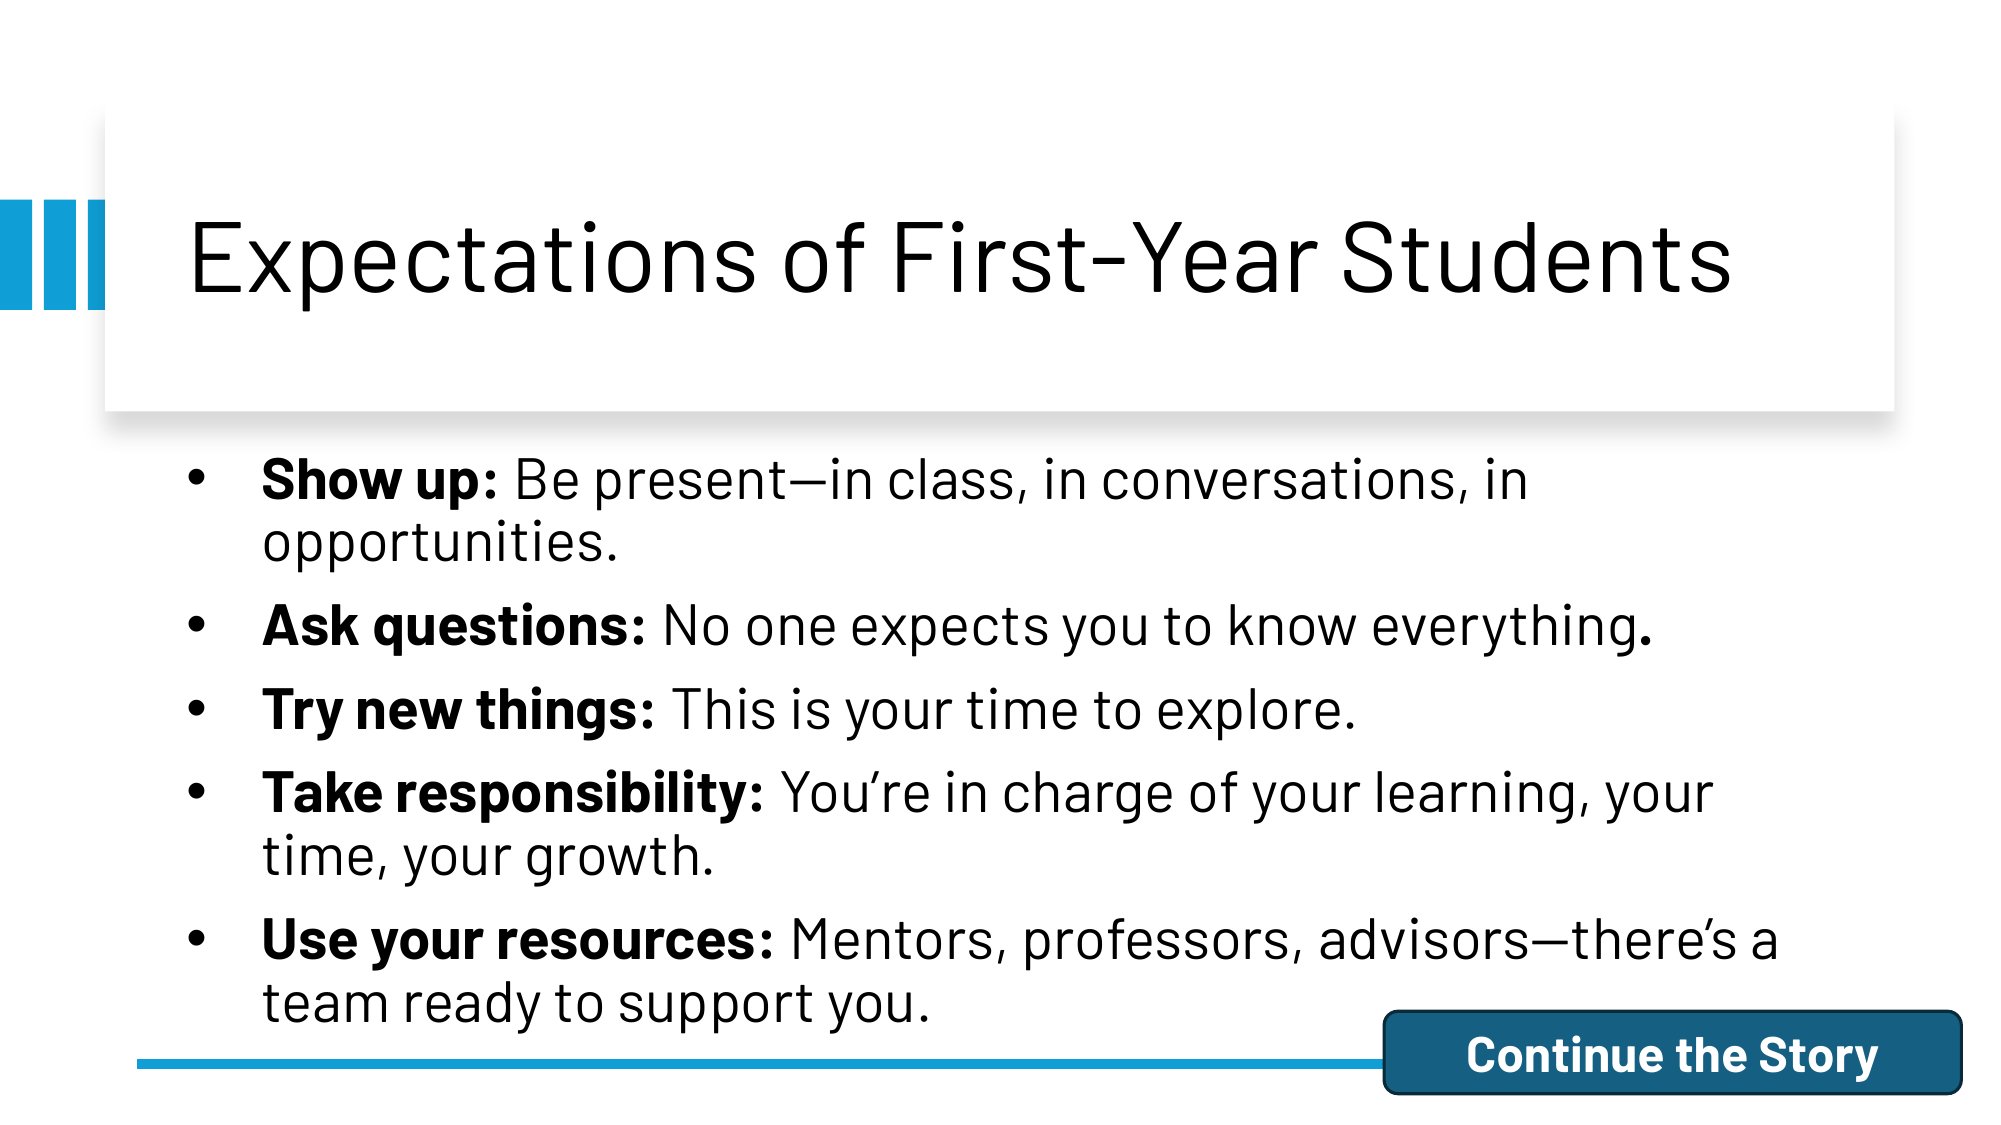

# Expectations of First-Year Students

Show up: Be present—in class, in conversations, in opportunities.
Ask questions: No one expects you to know everything.
Try new things: This is your time to explore.
Take responsibility: You’re in charge of your learning, your time, your growth.
Use your resources: Mentors, professors, advisors—there’s a team ready to support you.
Continue the Story